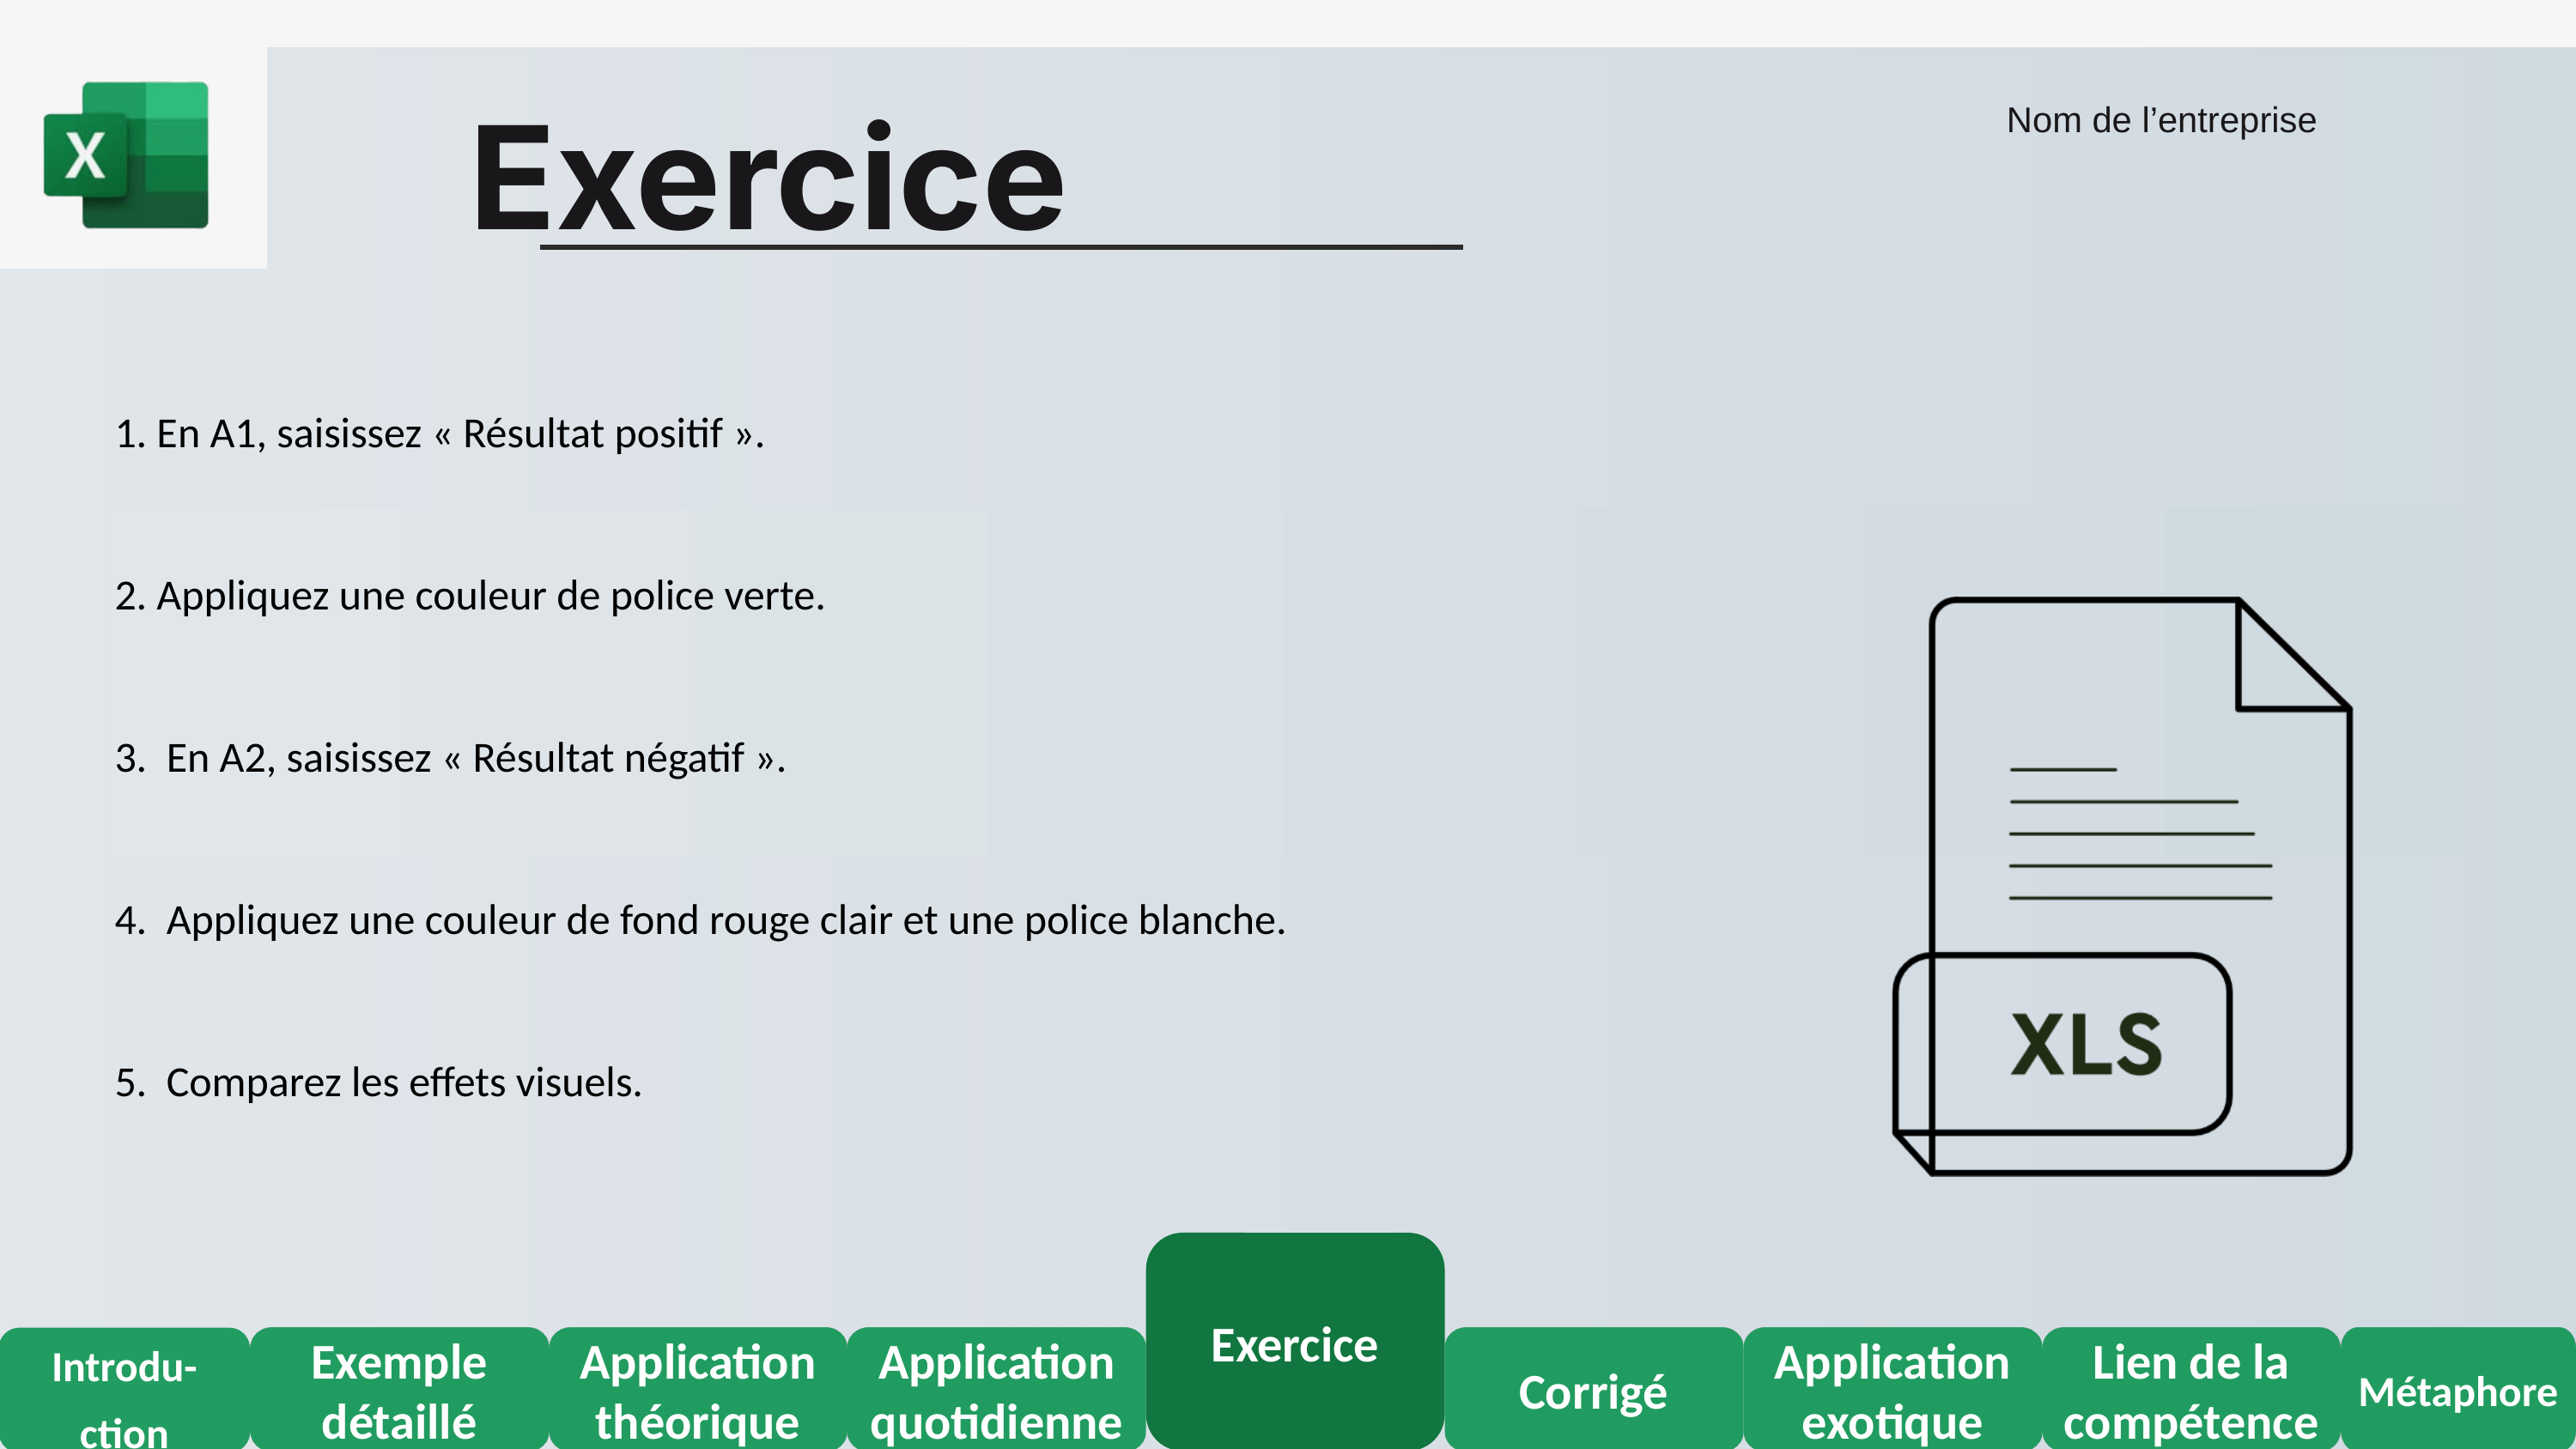

Exercice
Nom de l’entreprise

1️. En A1, saisissez « Résultat positif ».

2️. Appliquez une couleur de police verte.

3️.  En A2, saisissez « Résultat négatif ».

4️.  Appliquez une couleur de fond rouge clair et une police blanche.

5️.  Comparez les effets visuels.

Exercice
Introdu-
ction
Exemple détaillé
Application théorique
Application quotidienne
Corrigé
Application exotique
Lien de la compétence
Métaphore